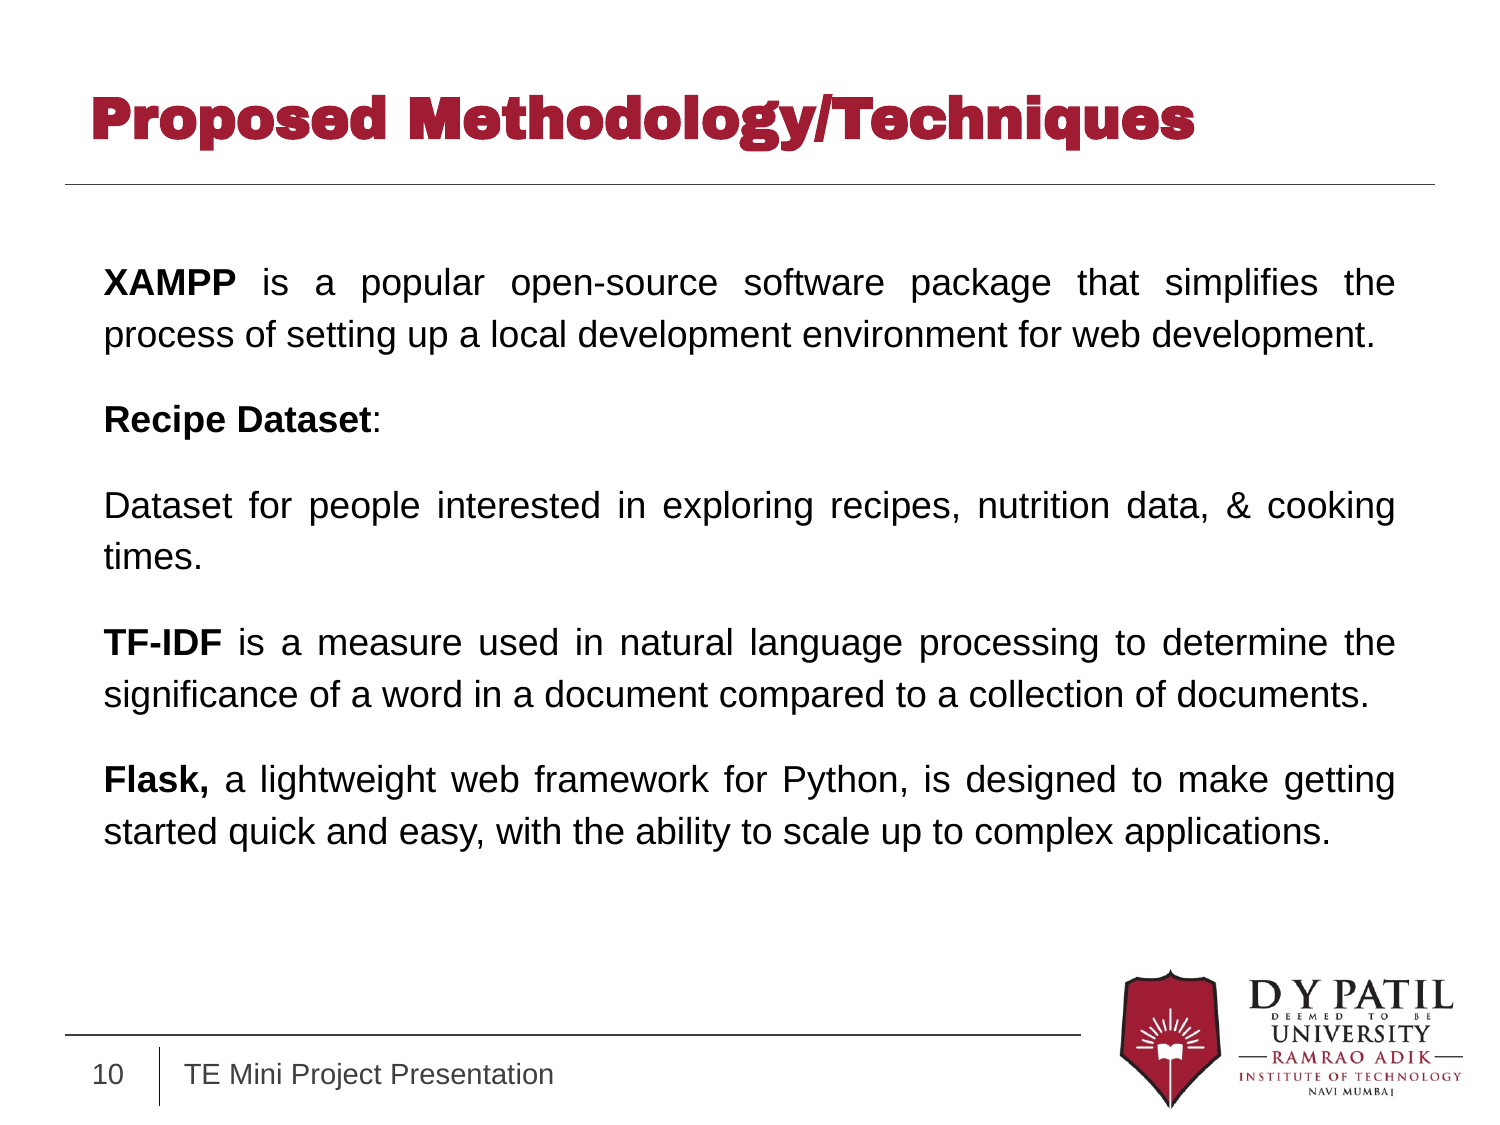

# Proposed Methodology/Techniques
XAMPP is a popular open-source software package that simplifies the process of setting up a local development environment for web development.
Recipe Dataset:
Dataset for people interested in exploring recipes, nutrition data, & cooking times.
TF-IDF is a measure used in natural language processing to determine the significance of a word in a document compared to a collection of documents.
Flask, a lightweight web framework for Python, is designed to make getting started quick and easy, with the ability to scale up to complex applications.
10
TE Mini Project Presentation